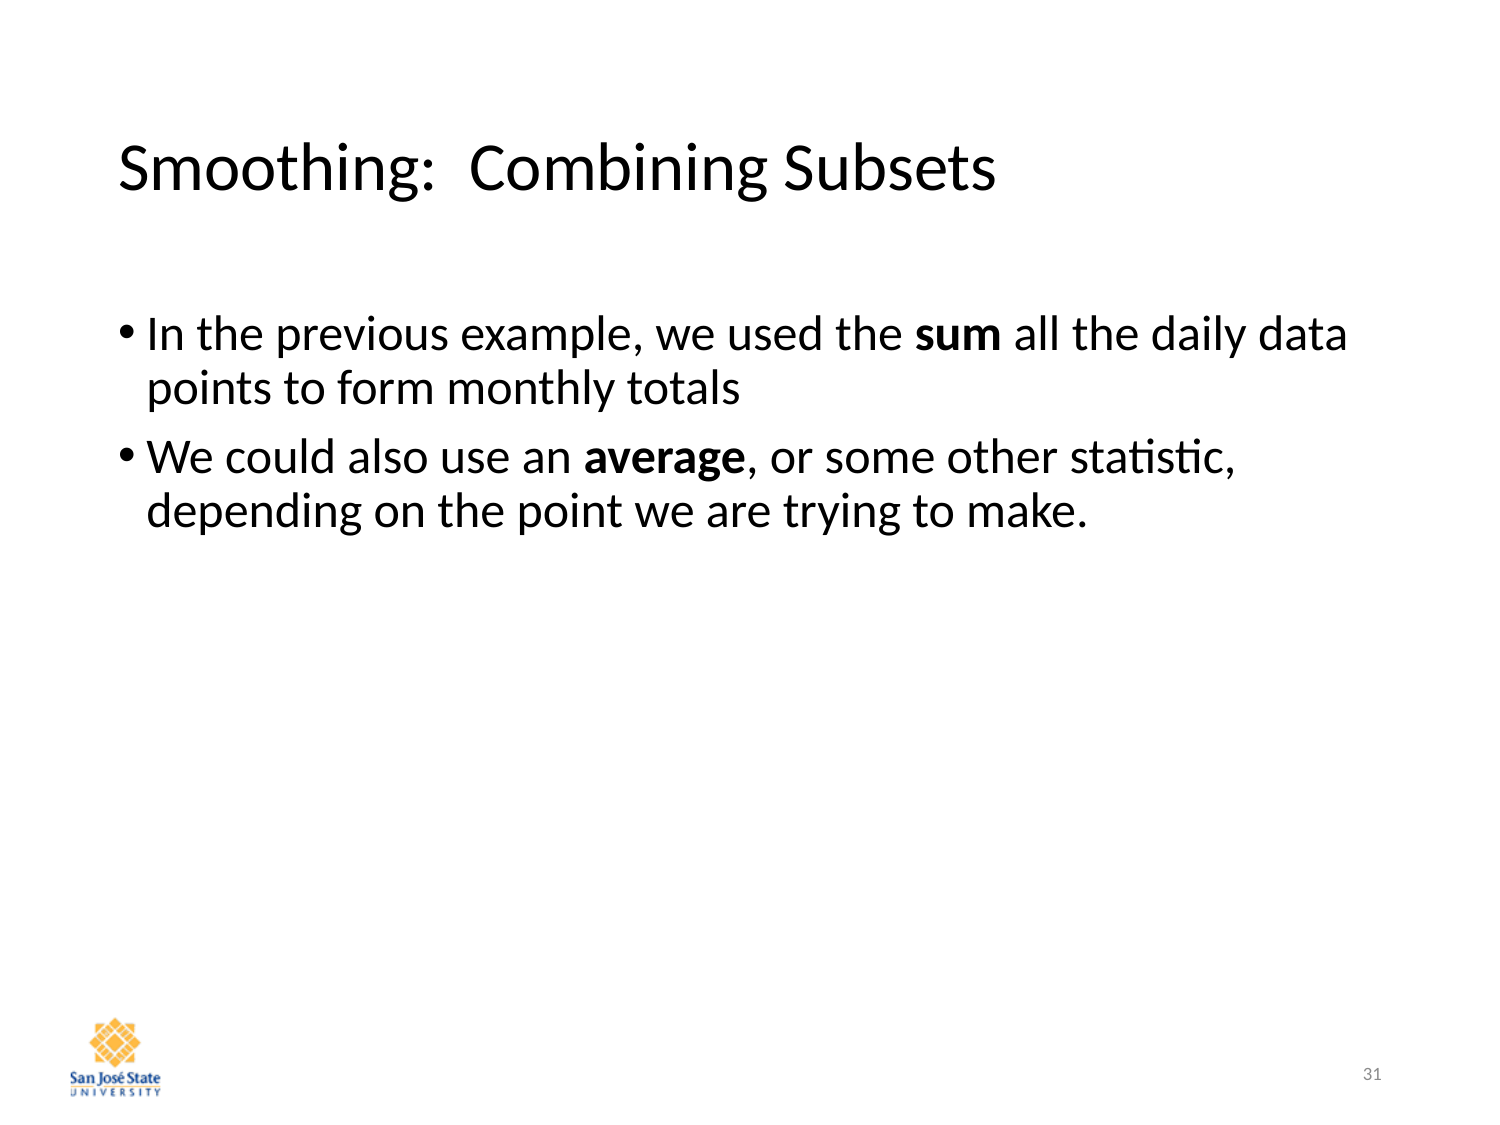

# Smoothing:  Combining Subsets
In the previous example, we used the sum all the daily data points to form monthly totals
We could also use an average, or some other statistic, depending on the point we are trying to make.
31